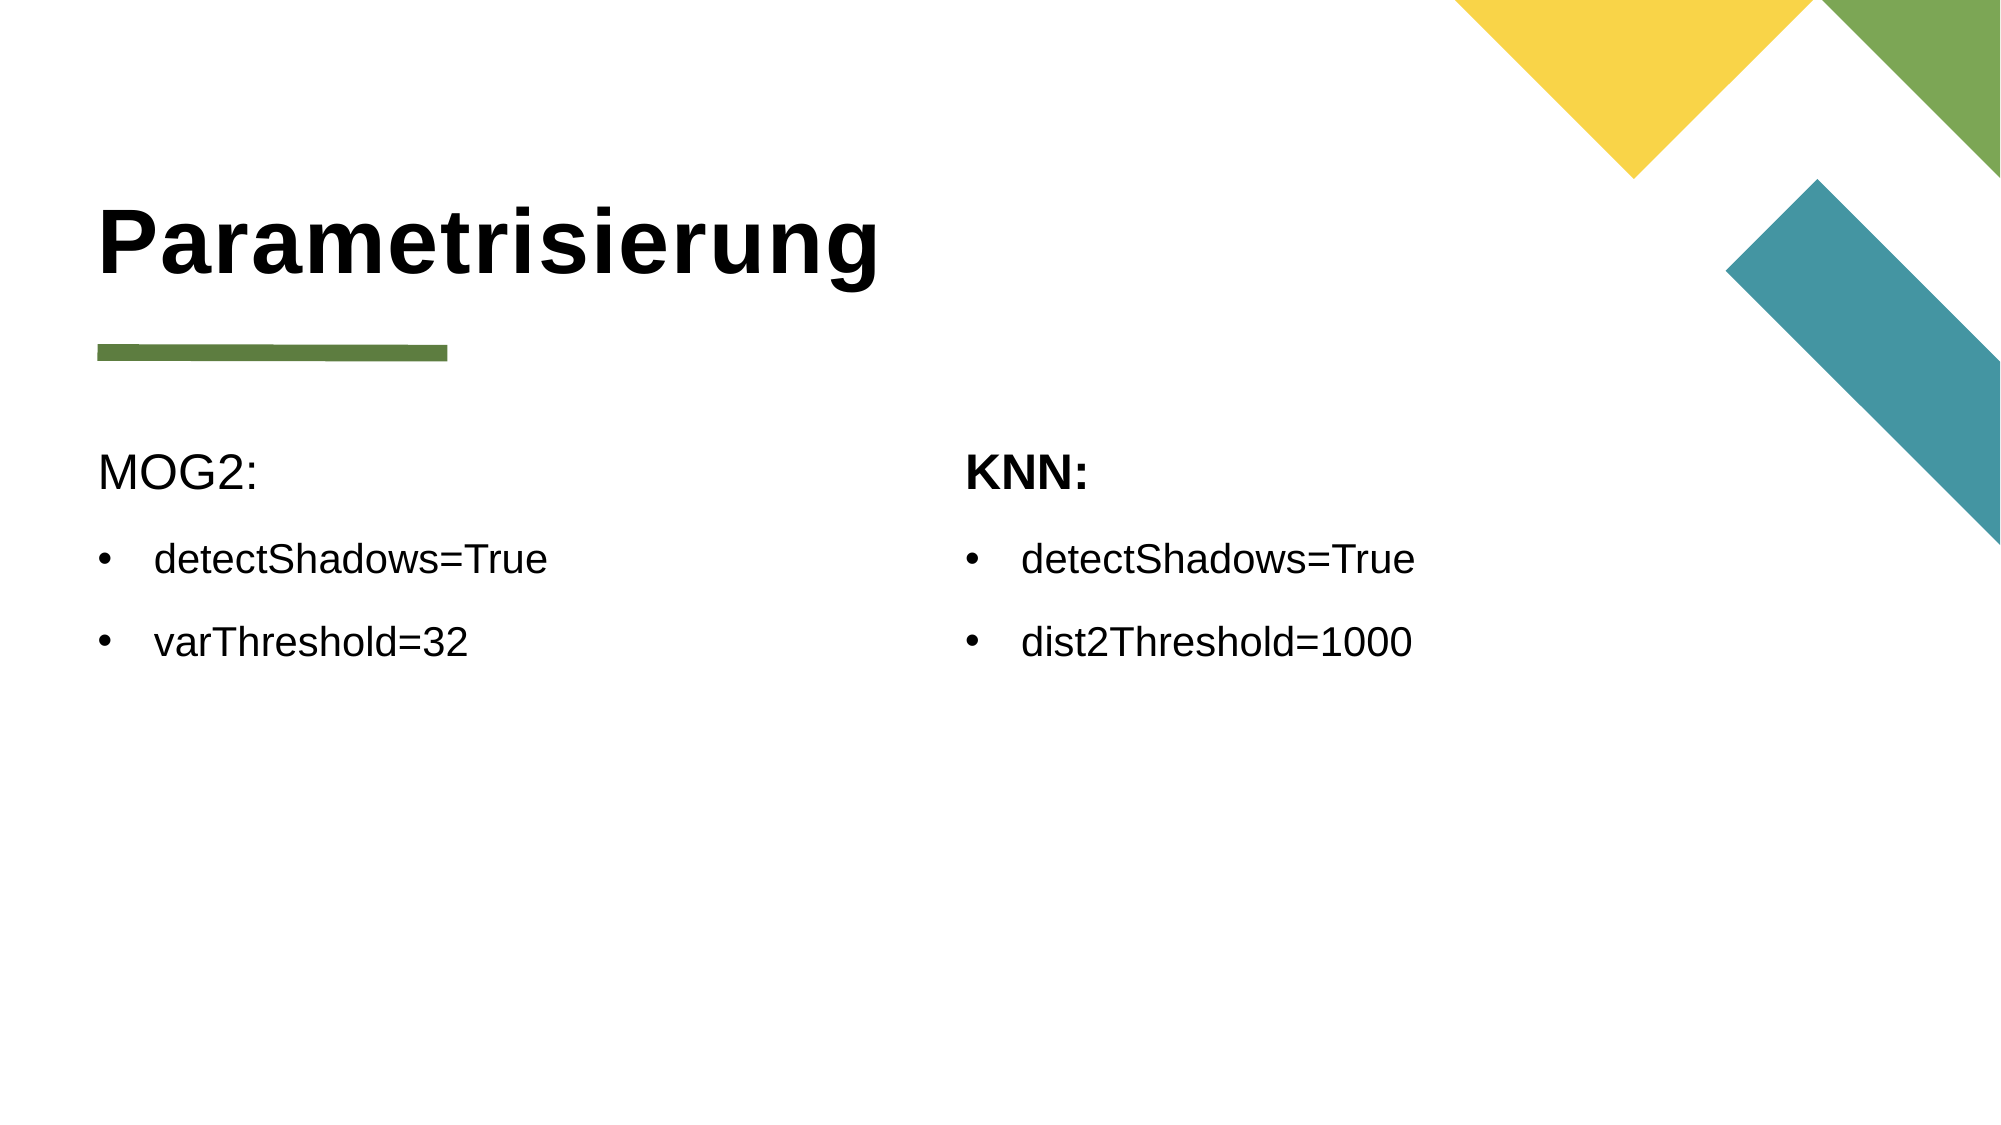

# Parametrisierung
MOG2:
detectShadows=True
varThreshold=32

KNN:
detectShadows=True
dist2Threshold=1000